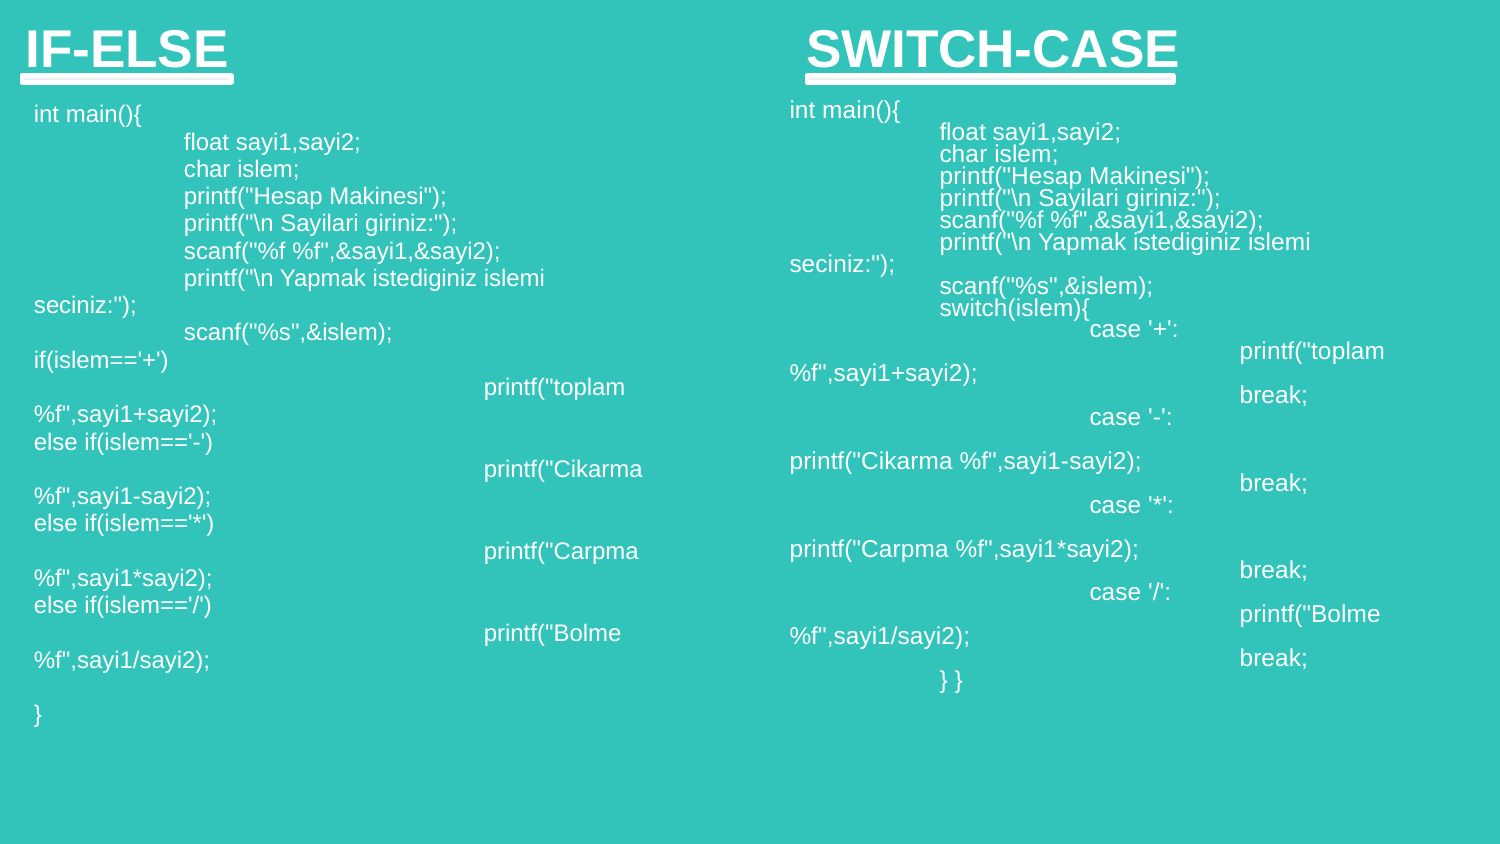

# IF-ELSE
SWITCH-CASE

int main(){
	float sayi1,sayi2;
	char islem;
	printf("Hesap Makinesi");
	printf("\n Sayilari giriniz:");
	scanf("%f %f",&sayi1,&sayi2);
	printf("\n Yapmak istediginiz islemi seciniz:");
	scanf("%s",&islem);
if(islem=='+')
			printf("toplam %f",sayi1+sayi2);
else if(islem=='-')
			printf("Cikarma %f",sayi1-sayi2);
else if(islem=='*')
			printf("Carpma %f",sayi1*sayi2);
else if(islem=='/')
			printf("Bolme %f",sayi1/sayi2);

}

int main(){
	float sayi1,sayi2;
	char islem;
	printf("Hesap Makinesi");
	printf("\n Sayilari giriniz:");
	scanf("%f %f",&sayi1,&sayi2);
	printf("\n Yapmak istediginiz islemi seciniz:");
	scanf("%s",&islem);
	switch(islem){
		case '+':
			printf("toplam %f",sayi1+sayi2);
			break;
		case '-':
			printf("Cikarma %f",sayi1-sayi2);
			break;
		case '*':
			printf("Carpma %f",sayi1*sayi2);
			break;
		case '/':
			printf("Bolme %f",sayi1/sayi2);
			break;
	} }